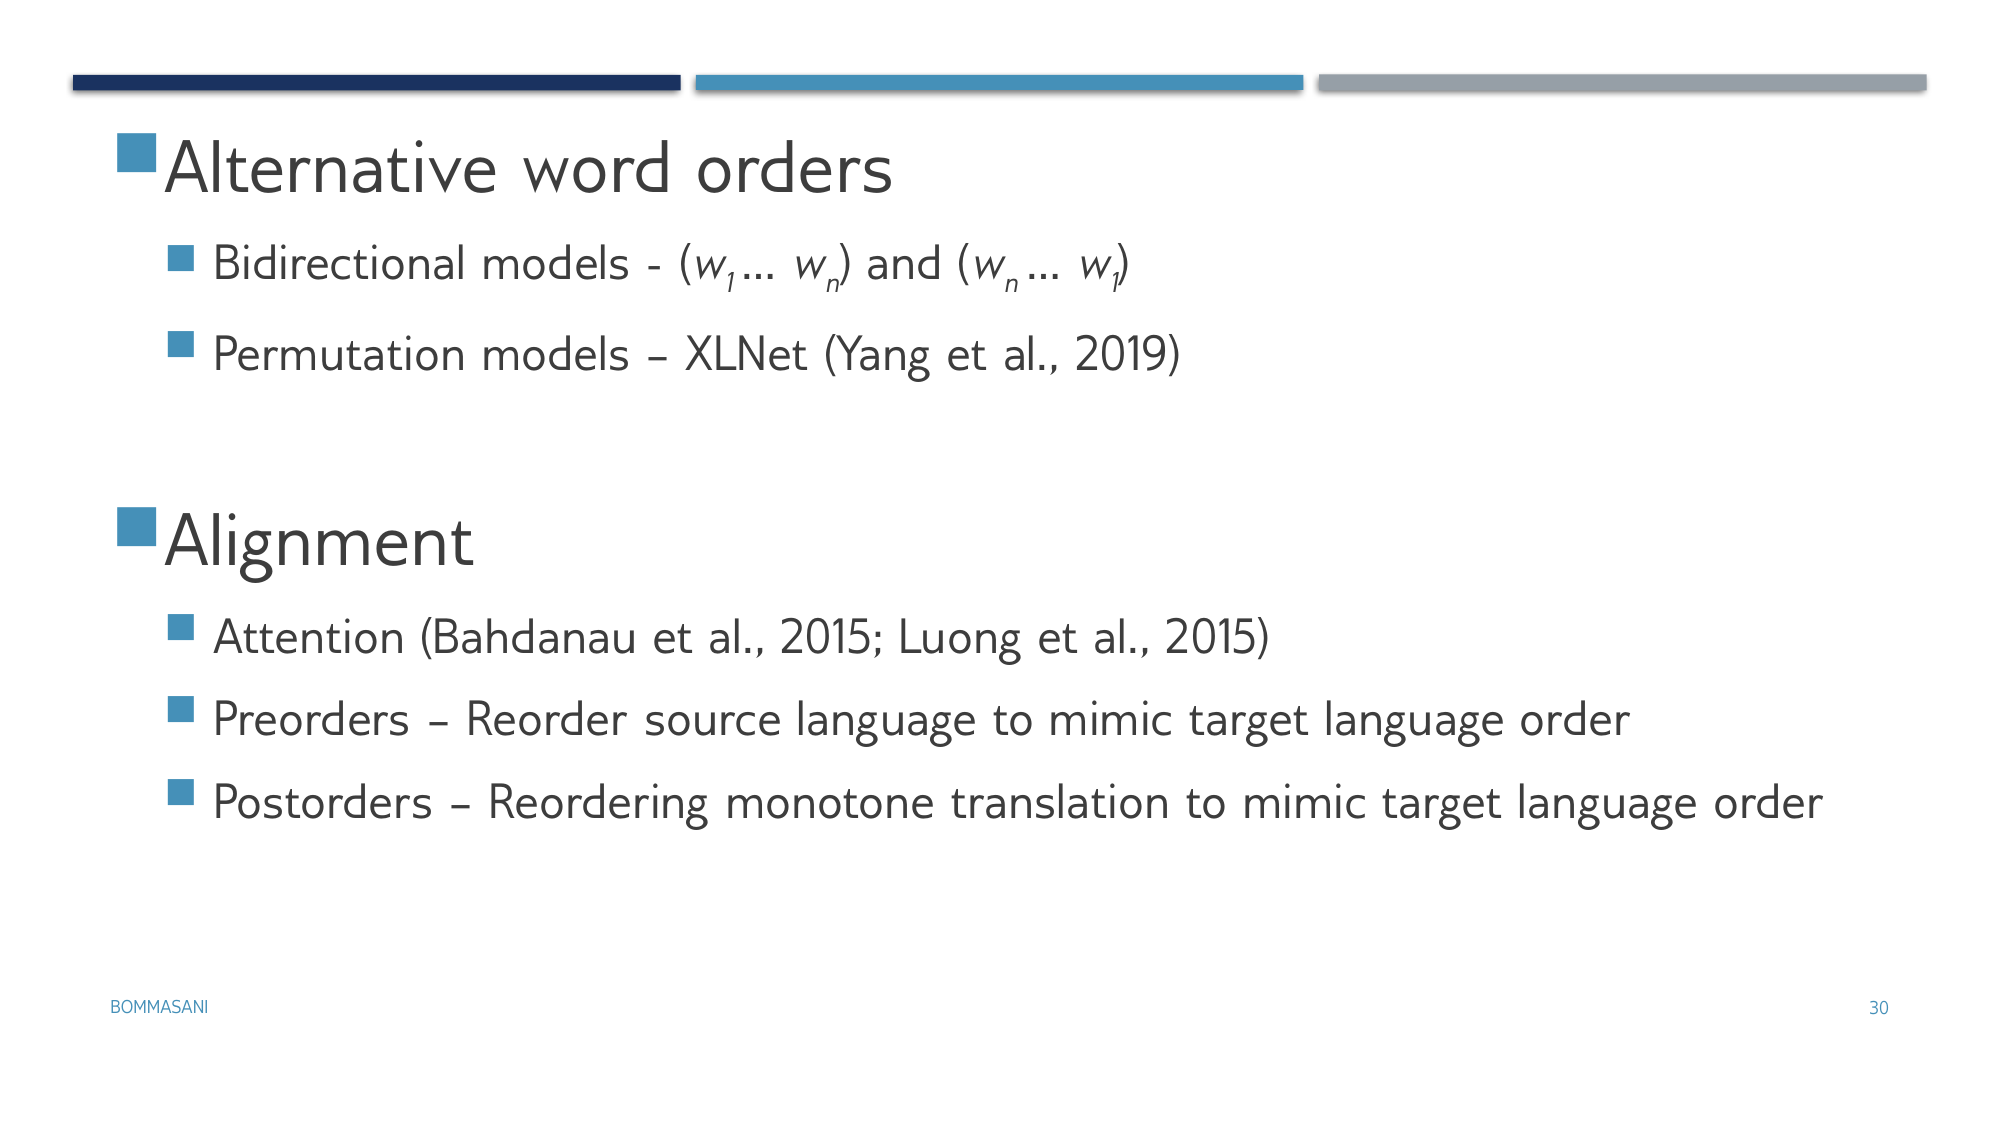

Alternative word orders
Bidirectional models - (w1 … wn) and (wn … w1)
Permutation models – XLNet (Yang et al., 2019)

Alignment
Attention (Bahdanau et al., 2015; Luong et al., 2015)
Preorders – Reorder source language to mimic target language order
Postorders – Reordering monotone translation to mimic target language order
Bommasani
30